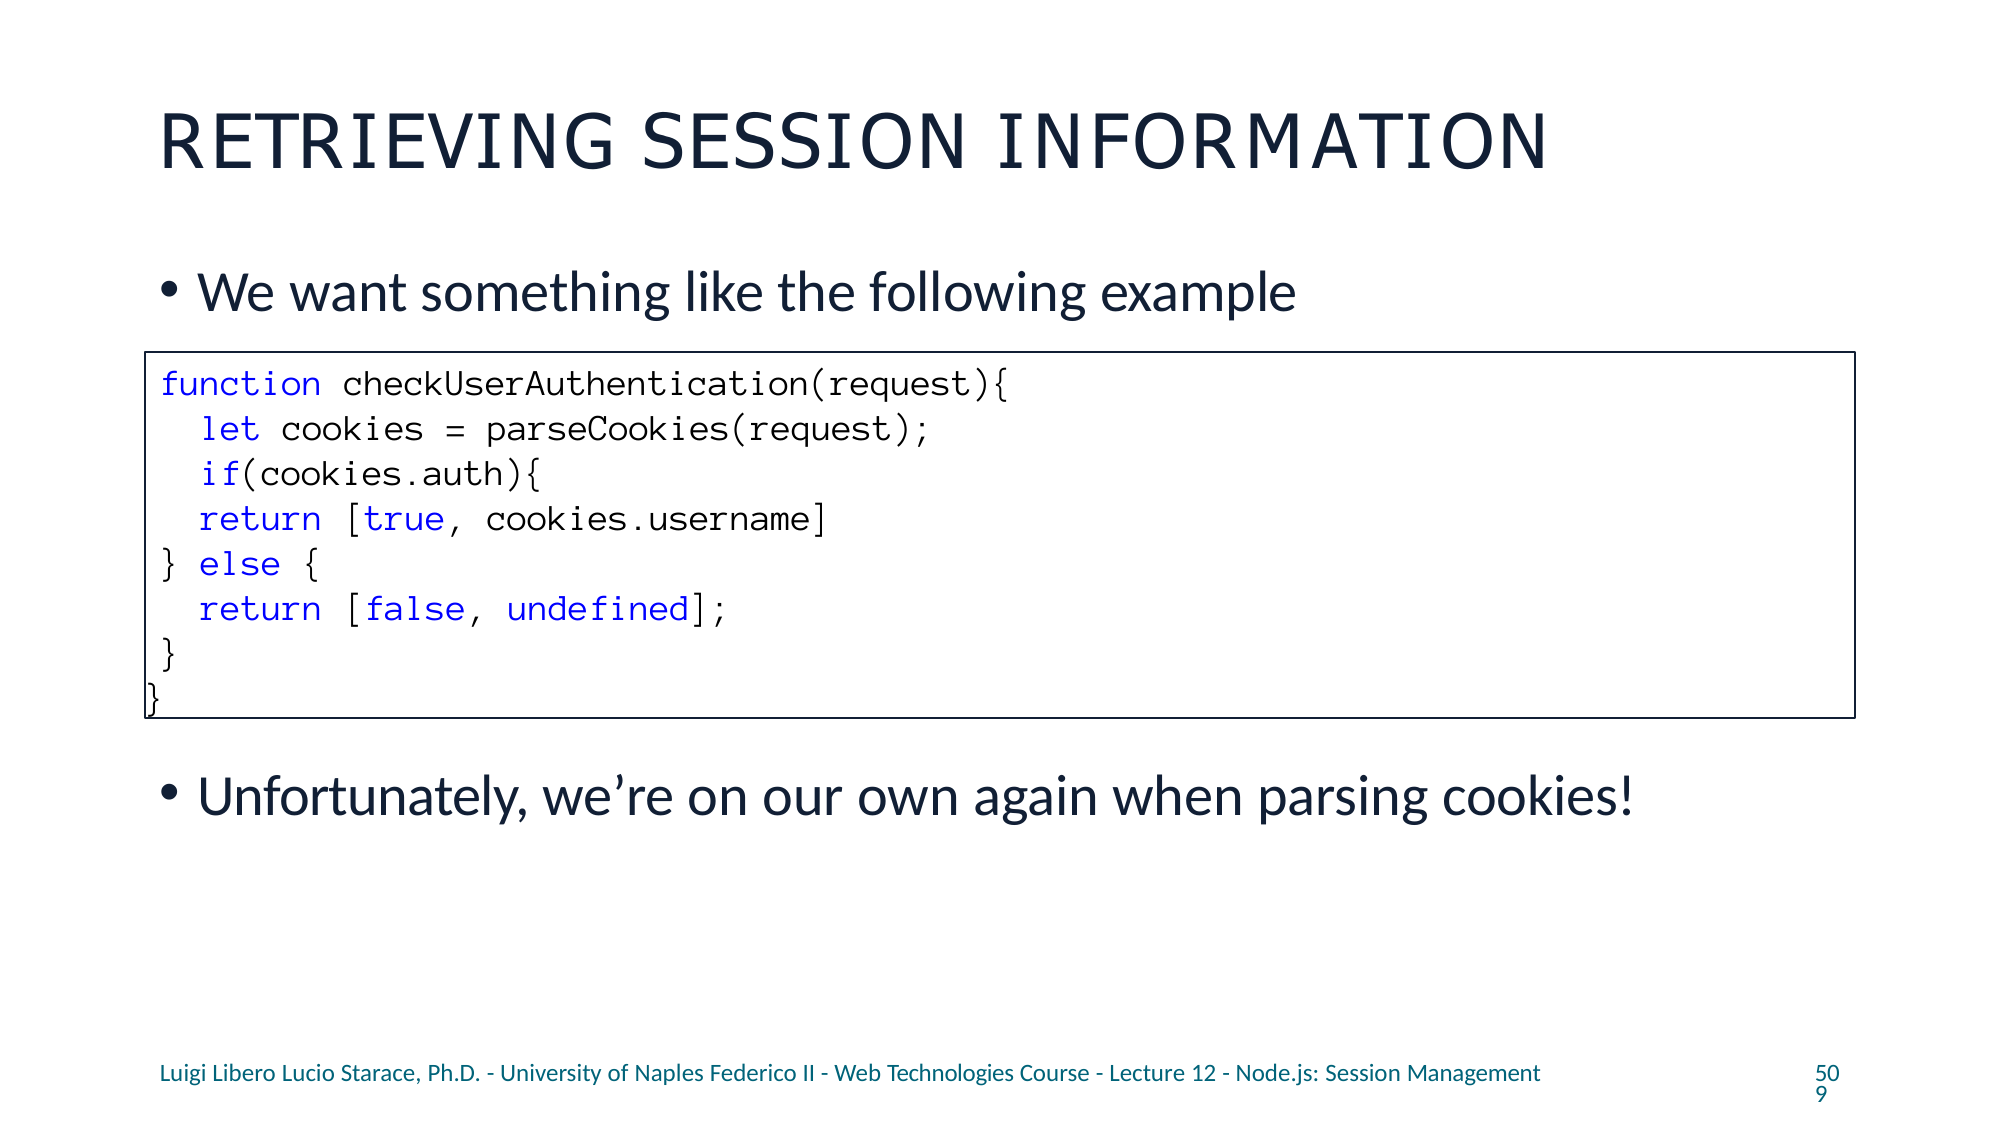

# RETRIEVING SESSION INFORMATION
We want something like the following example
function checkUserAuthentication(request){ let cookies = parseCookies(request); if(cookies.auth){
return [true, cookies.username]
} else {
return [false, undefined];
}
}
Unfortunately, we’re on our own again when parsing cookies!
Luigi Libero Lucio Starace, Ph.D. - University of Naples Federico II - Web Technologies Course - Lecture 12 - Node.js: Session Management
509